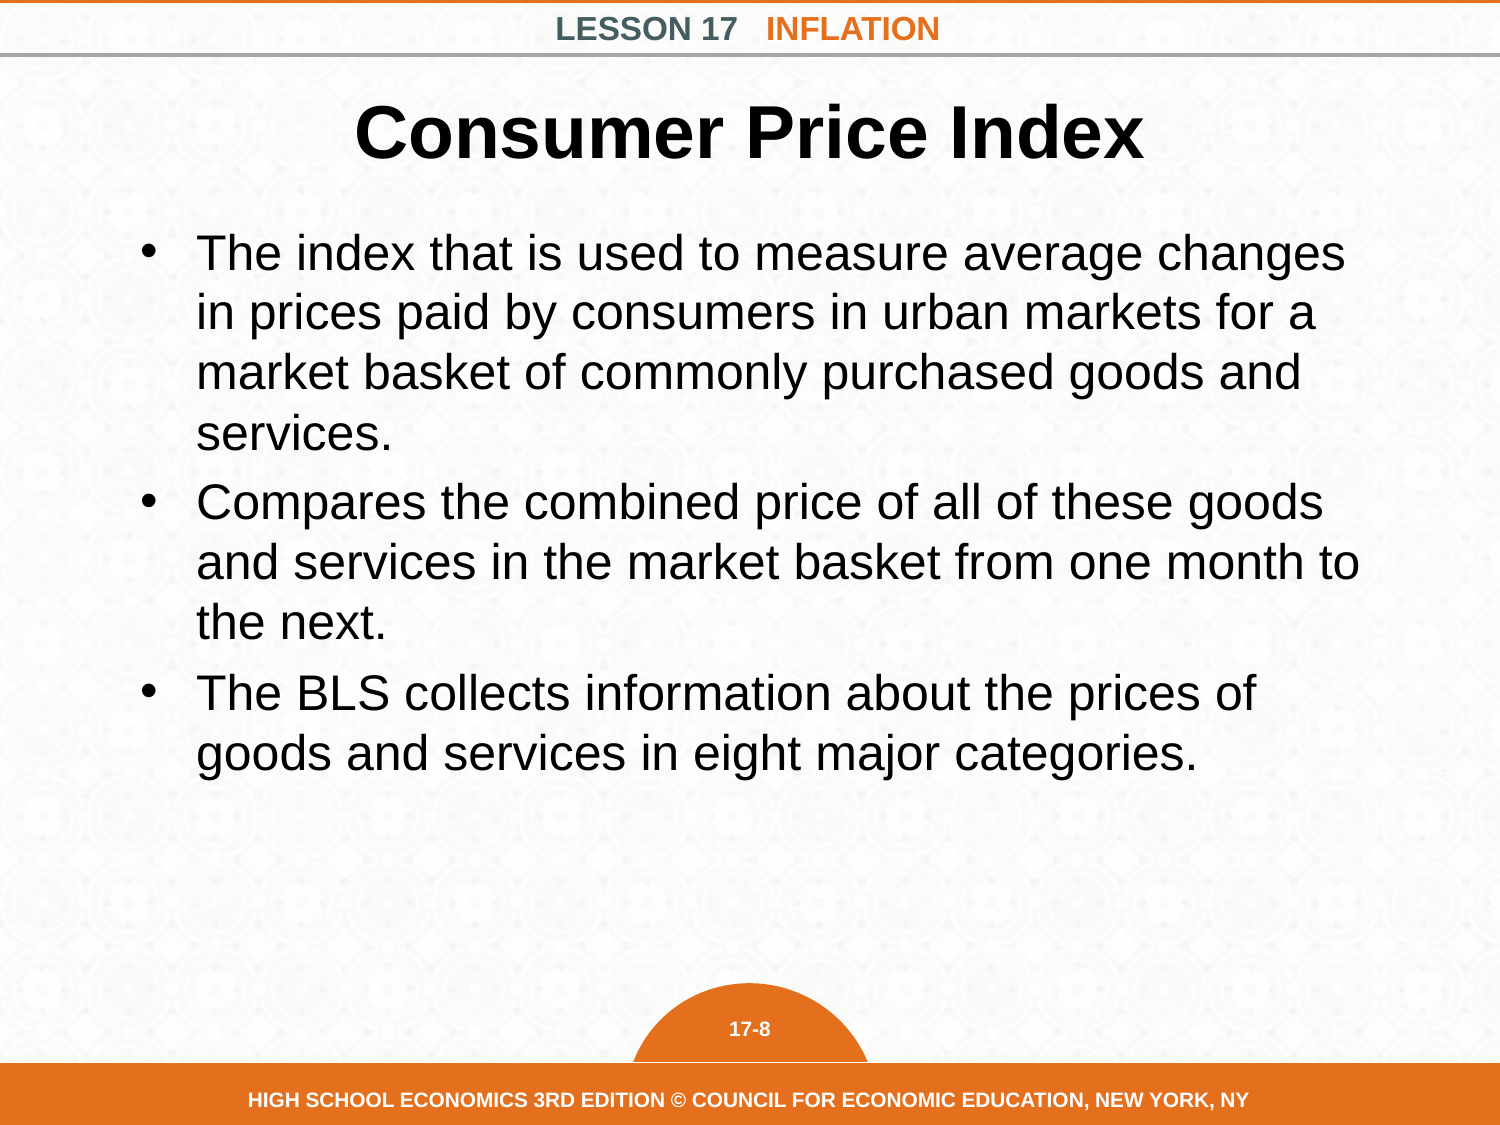

# Consumer Price Index
The index that is used to measure average changes in prices paid by consumers in urban markets for a market basket of commonly purchased goods and services.
Compares the combined price of all of these goods and services in the market basket from one month to the next.
The BLS collects information about the prices of goods and services in eight major categories.